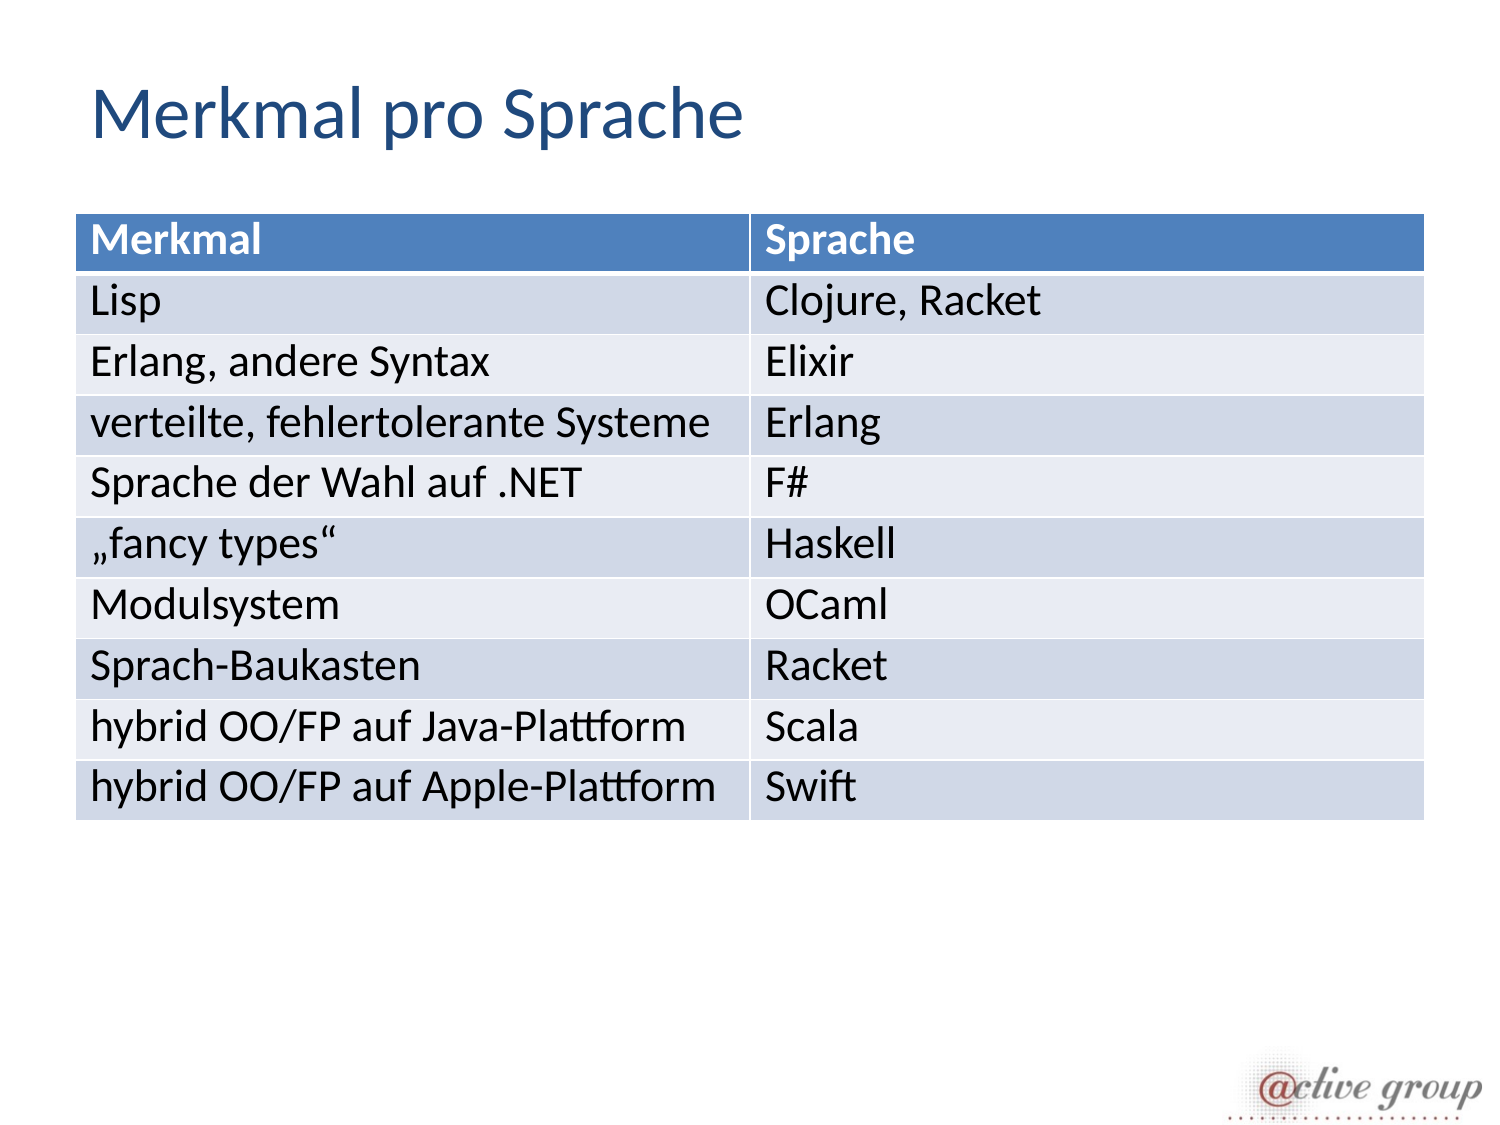

# Merkmal pro Sprache
| Merkmal | Sprache |
| --- | --- |
| Lisp | Clojure, Racket |
| Erlang, andere Syntax | Elixir |
| verteilte, fehlertolerante Systeme | Erlang |
| Sprache der Wahl auf .NET | F# |
| „fancy types“ | Haskell |
| Modulsystem | OCaml |
| Sprach-Baukasten | Racket |
| hybrid OO/FP auf Java-Plattform | Scala |
| hybrid OO/FP auf Apple-Plattform | Swift |